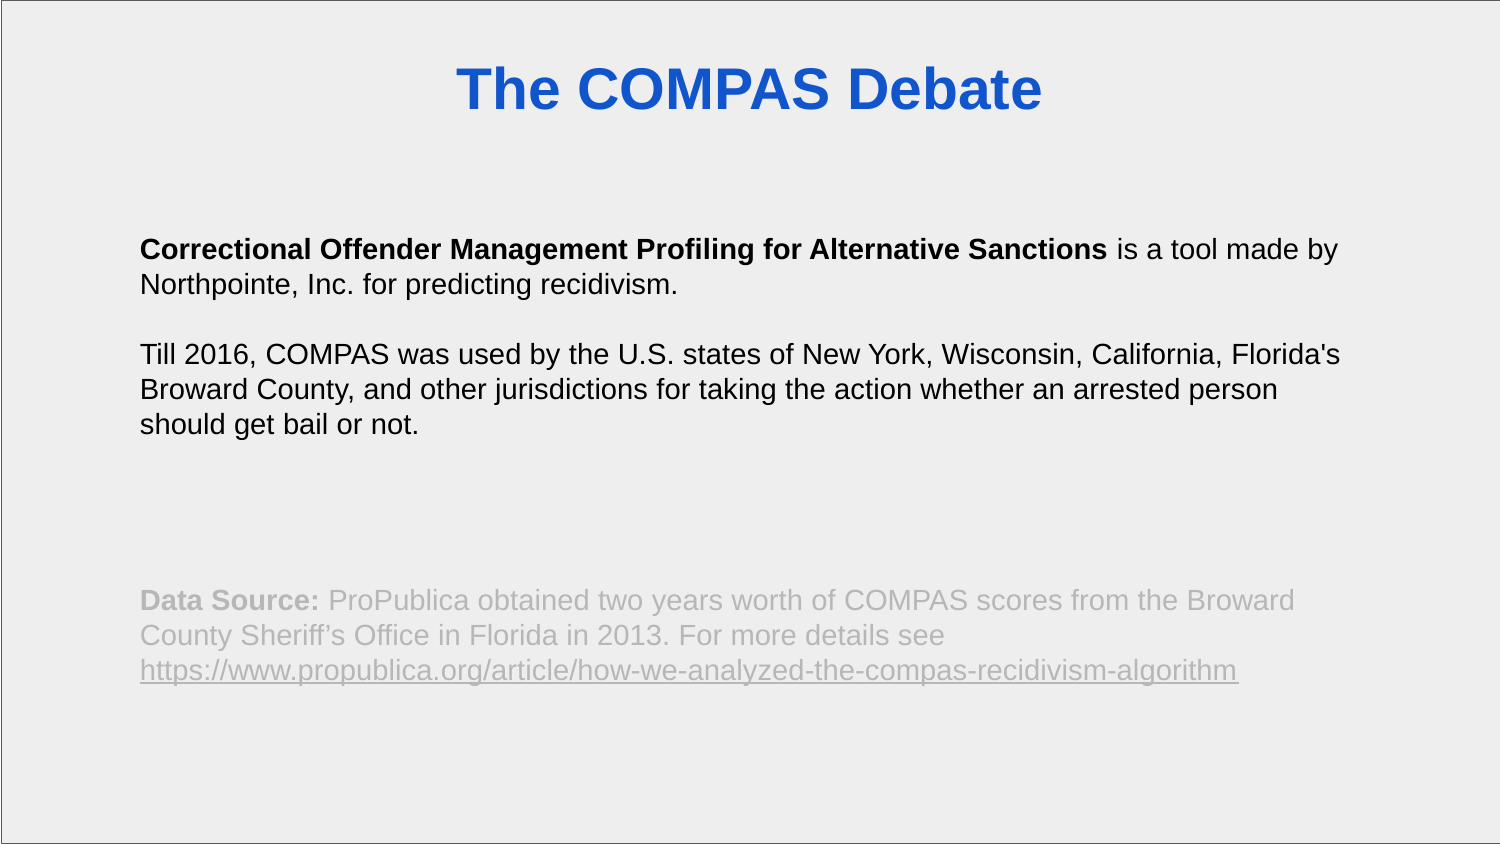

# The COMPAS Debate
Correctional Offender Management Profiling for Alternative Sanctions is a tool made by Northpointe, Inc. for predicting recidivism.

Till 2016, COMPAS was used by the U.S. states of New York, Wisconsin, California, Florida's Broward County, and other jurisdictions for taking the action whether an arrested person should get bail or not.
Data Source: ProPublica obtained two years worth of COMPAS scores from the Broward County Sheriff’s Office in Florida in 2013. For more details see https://www.propublica.org/article/how-we-analyzed-the-compas-recidivism-algorithm